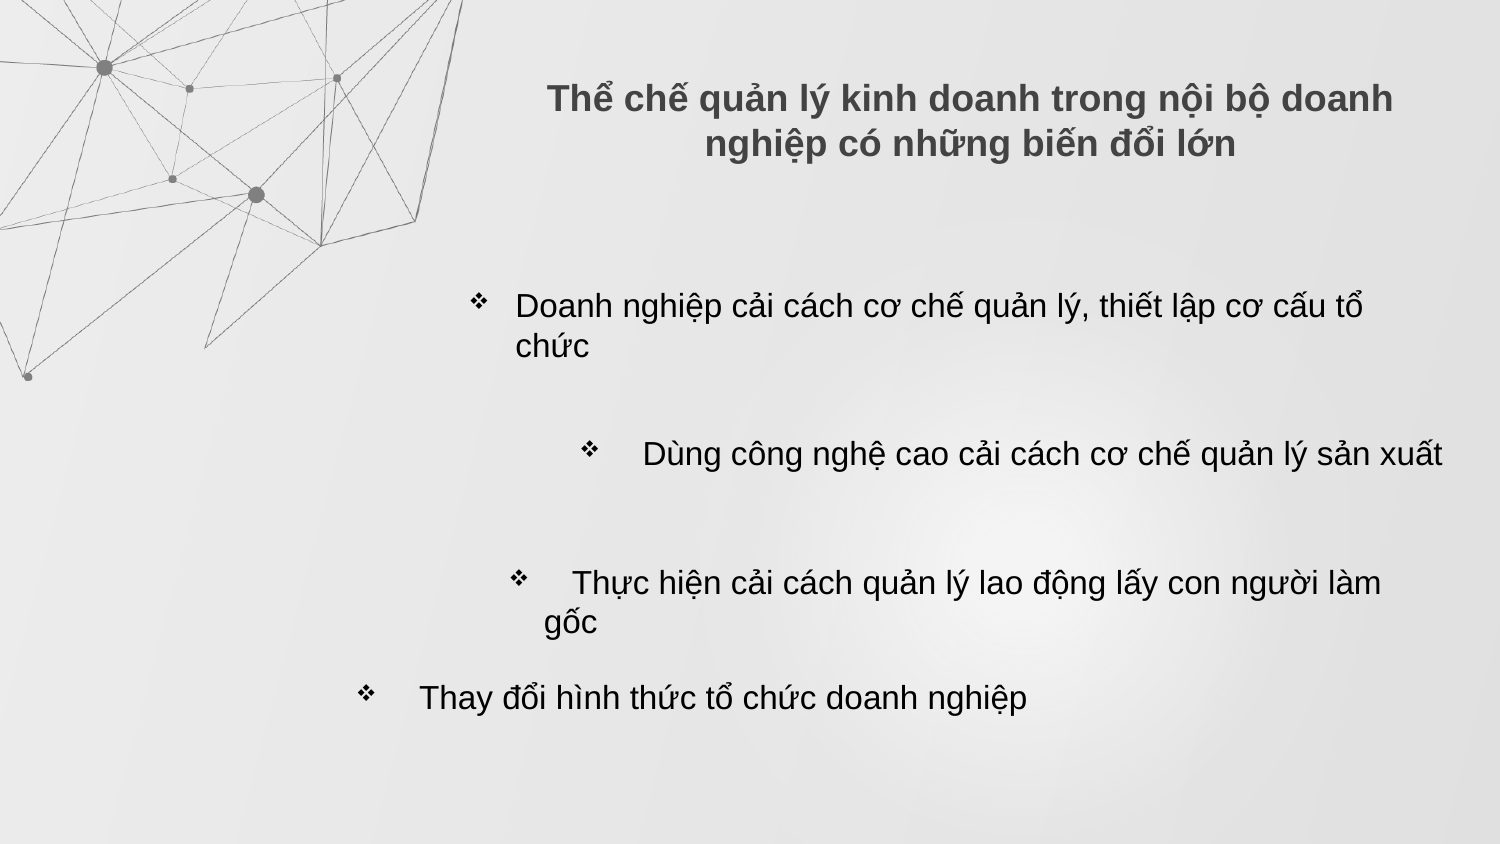

Thể chế quản lý kinh doanh trong nội bộ doanh nghiệp có những biến đổi lớn
Doanh nghiệp cải cách cơ chế quản lý, thiết lập cơ cấu tổ chức
   Dùng công nghệ cao cải cách cơ chế quản lý sản xuất
   Thực hiện cải cách quản lý lao động lấy con người làm gốc
   Thay đổi hình thức tổ chức doanh nghiệp